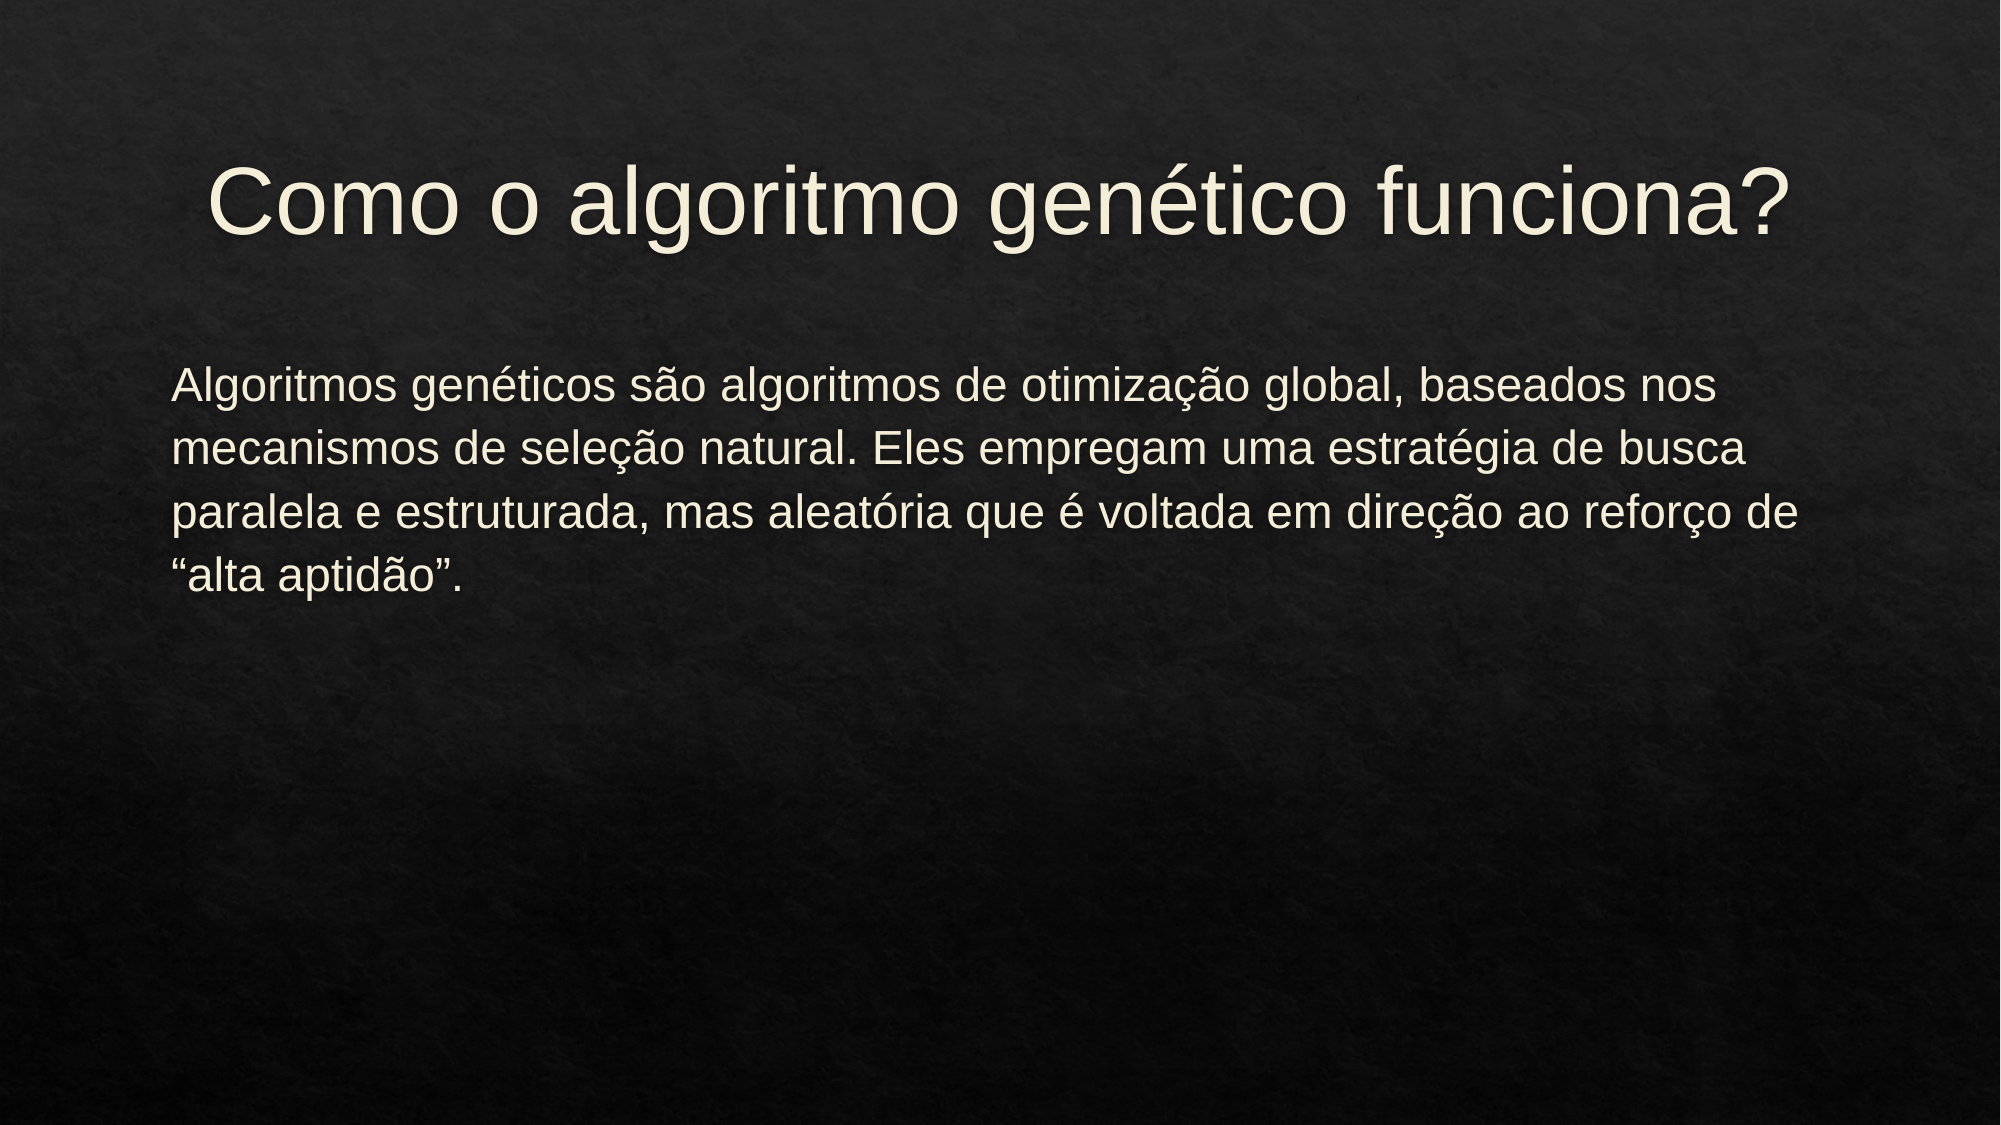

# Como o algoritmo genético funciona?
Algoritmos genéticos são algoritmos de otimização global, baseados nos mecanismos de seleção natural. Eles empregam uma estratégia de busca paralela e estruturada, mas aleatória que é voltada em direção ao reforço de “alta aptidão”.